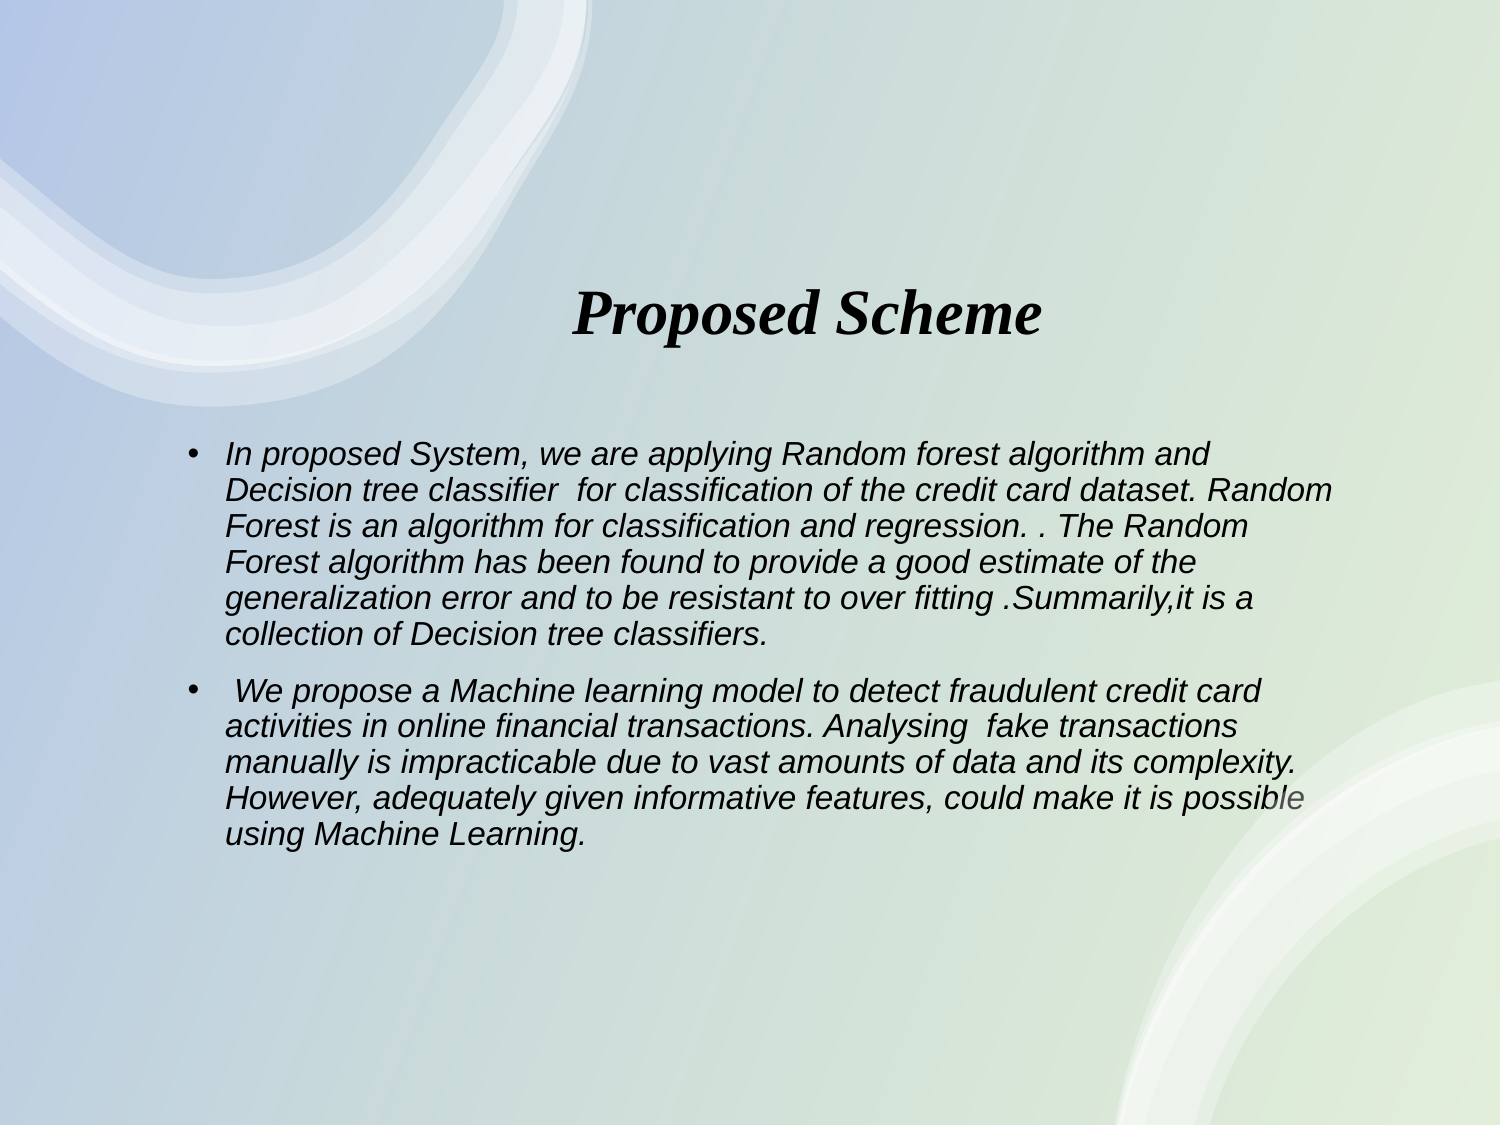

# Proposed Scheme
In proposed System, we are applying Random forest algorithm and Decision tree classifier  for classification of the credit card dataset. Random Forest is an algorithm for classification and regression. . The Random Forest algorithm has been found to provide a good estimate of the generalization error and to be resistant to over fitting .Summarily,it is a collection of Decision tree classifiers.
 We propose a Machine learning model to detect fraudulent credit card activities in online financial transactions. Analysing  fake transactions manually is impracticable due to vast amounts of data and its complexity. However, adequately given informative features, could make it is possible using Machine Learning.